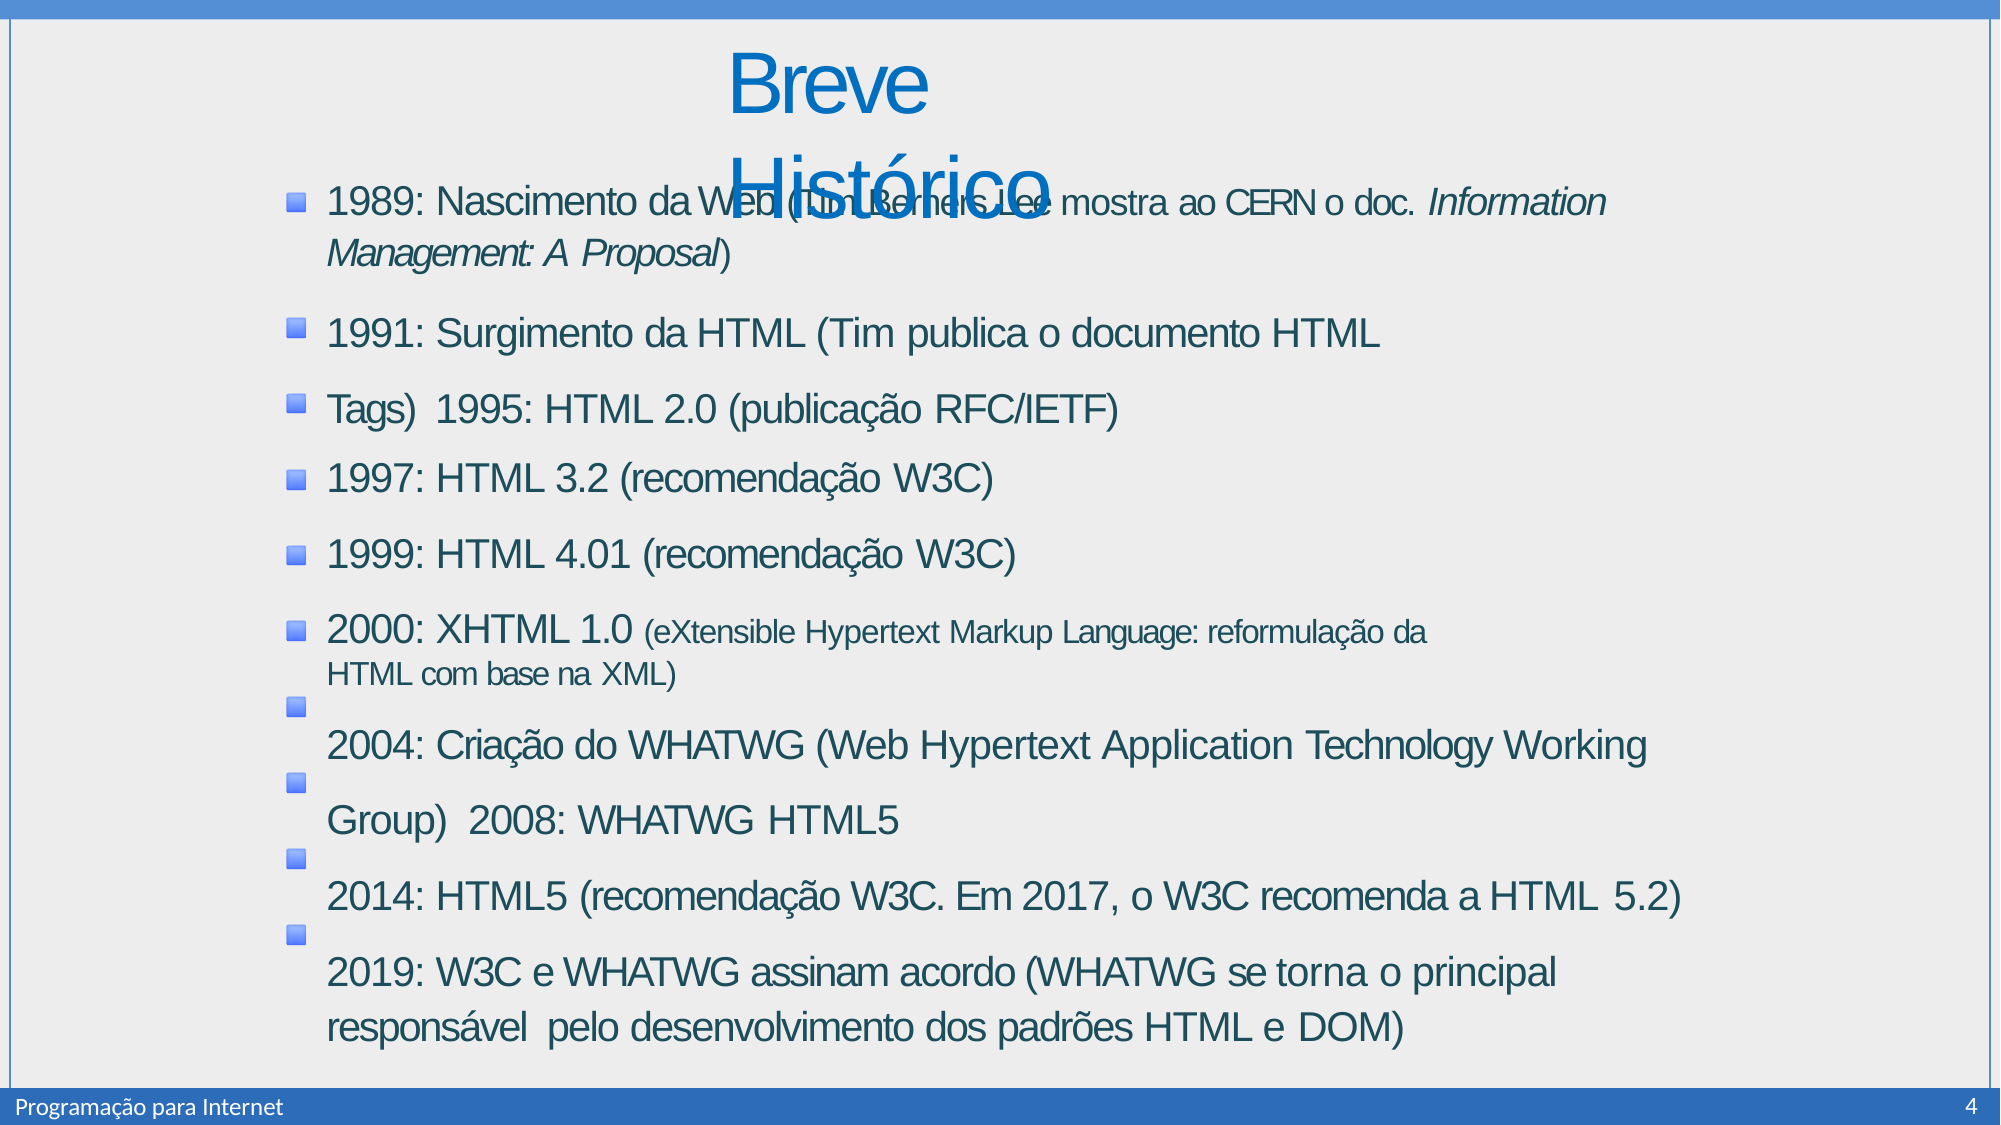

# Breve Histórico
1989: Nascimento da Web (Tim Berners Lee mostra ao CERN o doc. Information
Management: A Proposal)
1991: Surgimento da HTML (Tim publica o documento HTML Tags)  1995: HTML 2.0 (publicação RFC/IETF)
1997: HTML 3.2 (recomendação W3C)
1999: HTML 4.01 (recomendação W3C)
2000: XHTML 1.0 (eXtensible Hypertext Markup Language: reformulação da HTML com base na XML)
2004: Criação do WHATWG (Web Hypertext Application Technology Working Group)  2008: WHATWG HTML5
2014: HTML5 (recomendação W3C. Em 2017, o W3C recomenda a HTML 5.2)
2019: W3C e WHATWG assinam acordo (WHATWG se torna o principal responsável  pelo desenvolvimento dos padrões HTML e DOM)

4
Programação para Internet